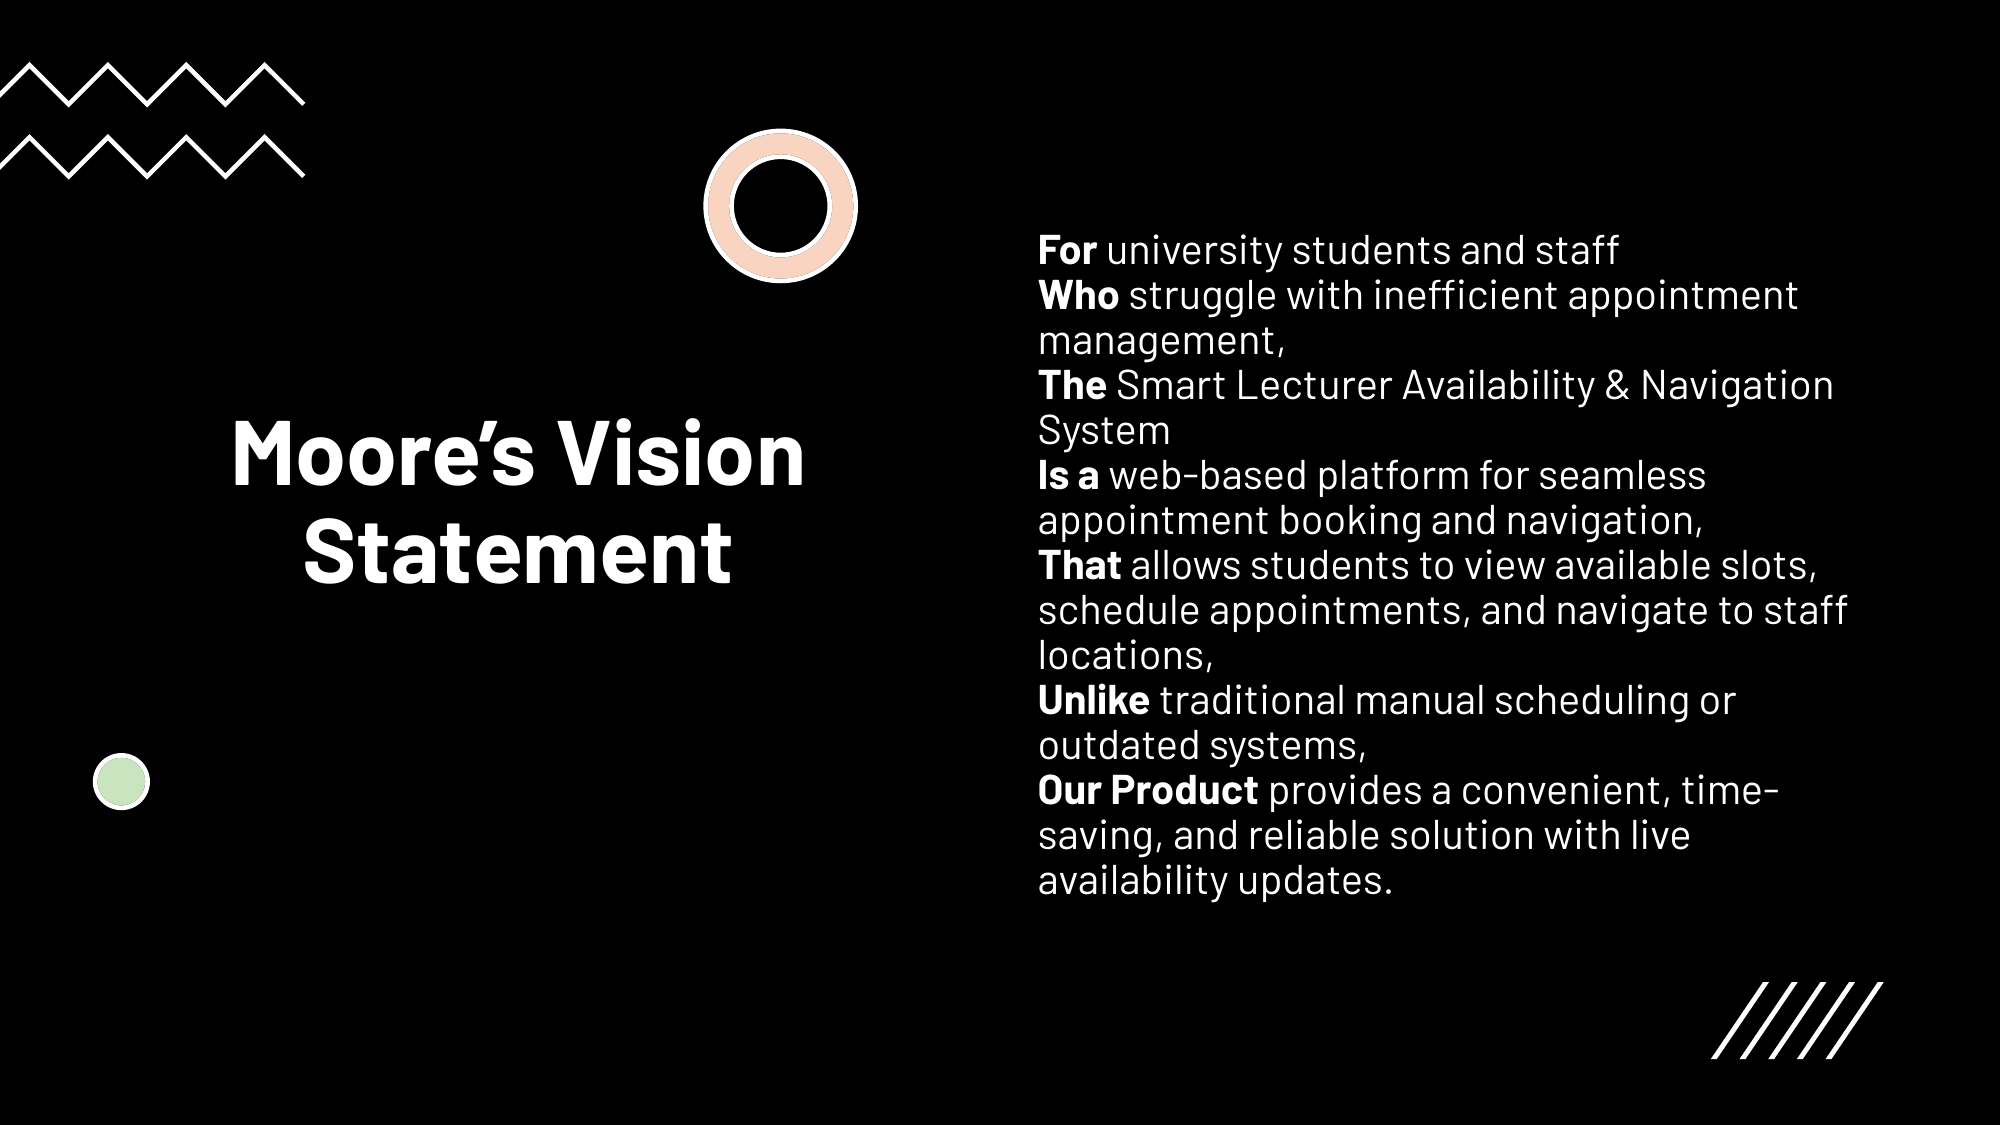

# Moore’s Vision Statement
For university students and staff
Who struggle with inefficient appointment management,
The Smart Lecturer Availability & Navigation System
Is a web-based platform for seamless appointment booking and navigation,
That allows students to view available slots, schedule appointments, and navigate to staff locations,
Unlike traditional manual scheduling or outdated systems,
Our Product provides a convenient, time-saving, and reliable solution with live availability updates.